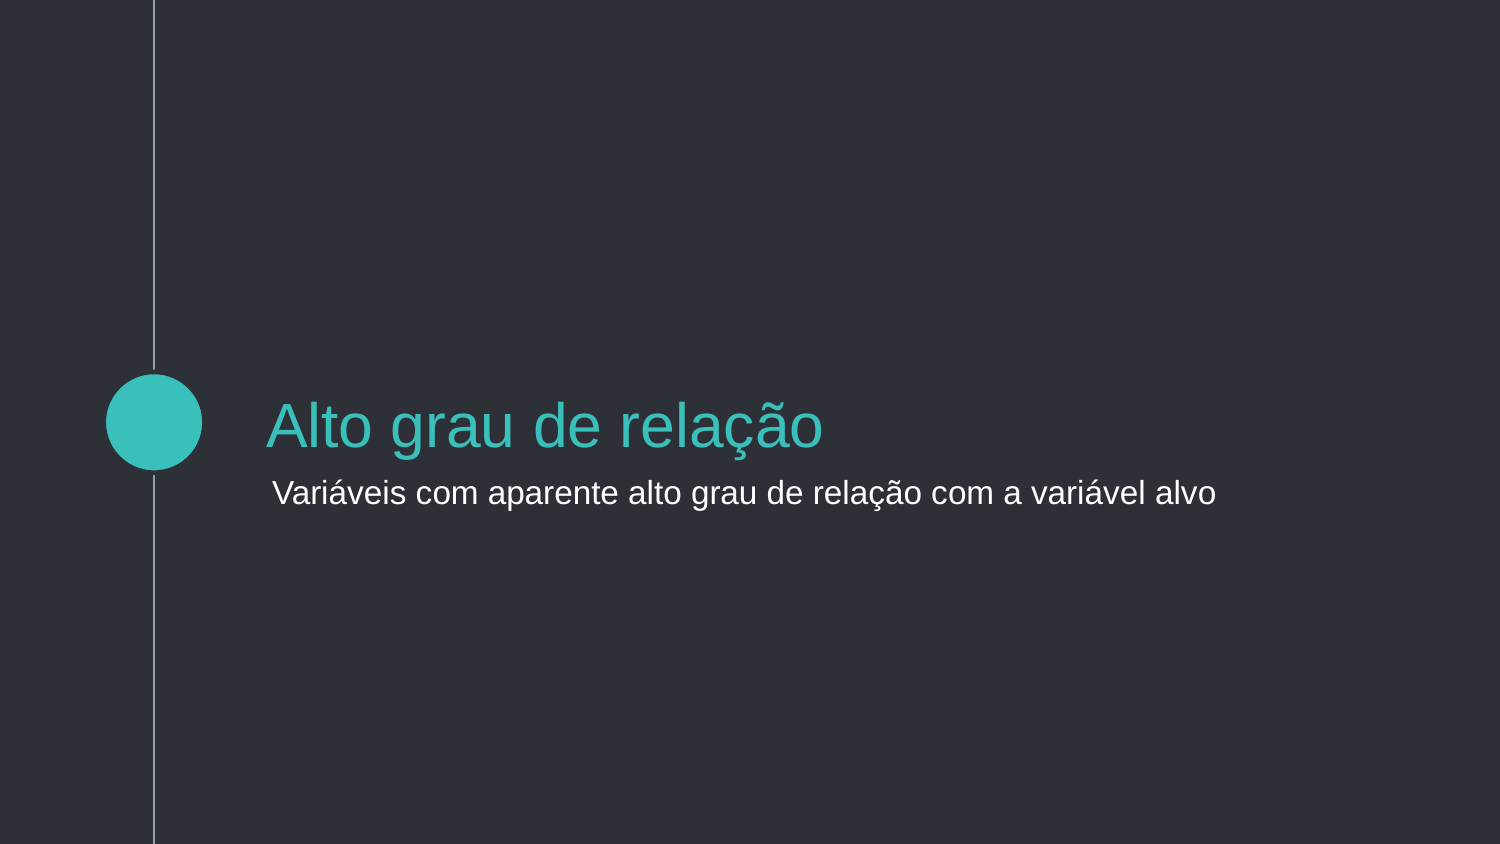

# Alto grau de relação
Variáveis com aparente alto grau de relação com a variável alvo